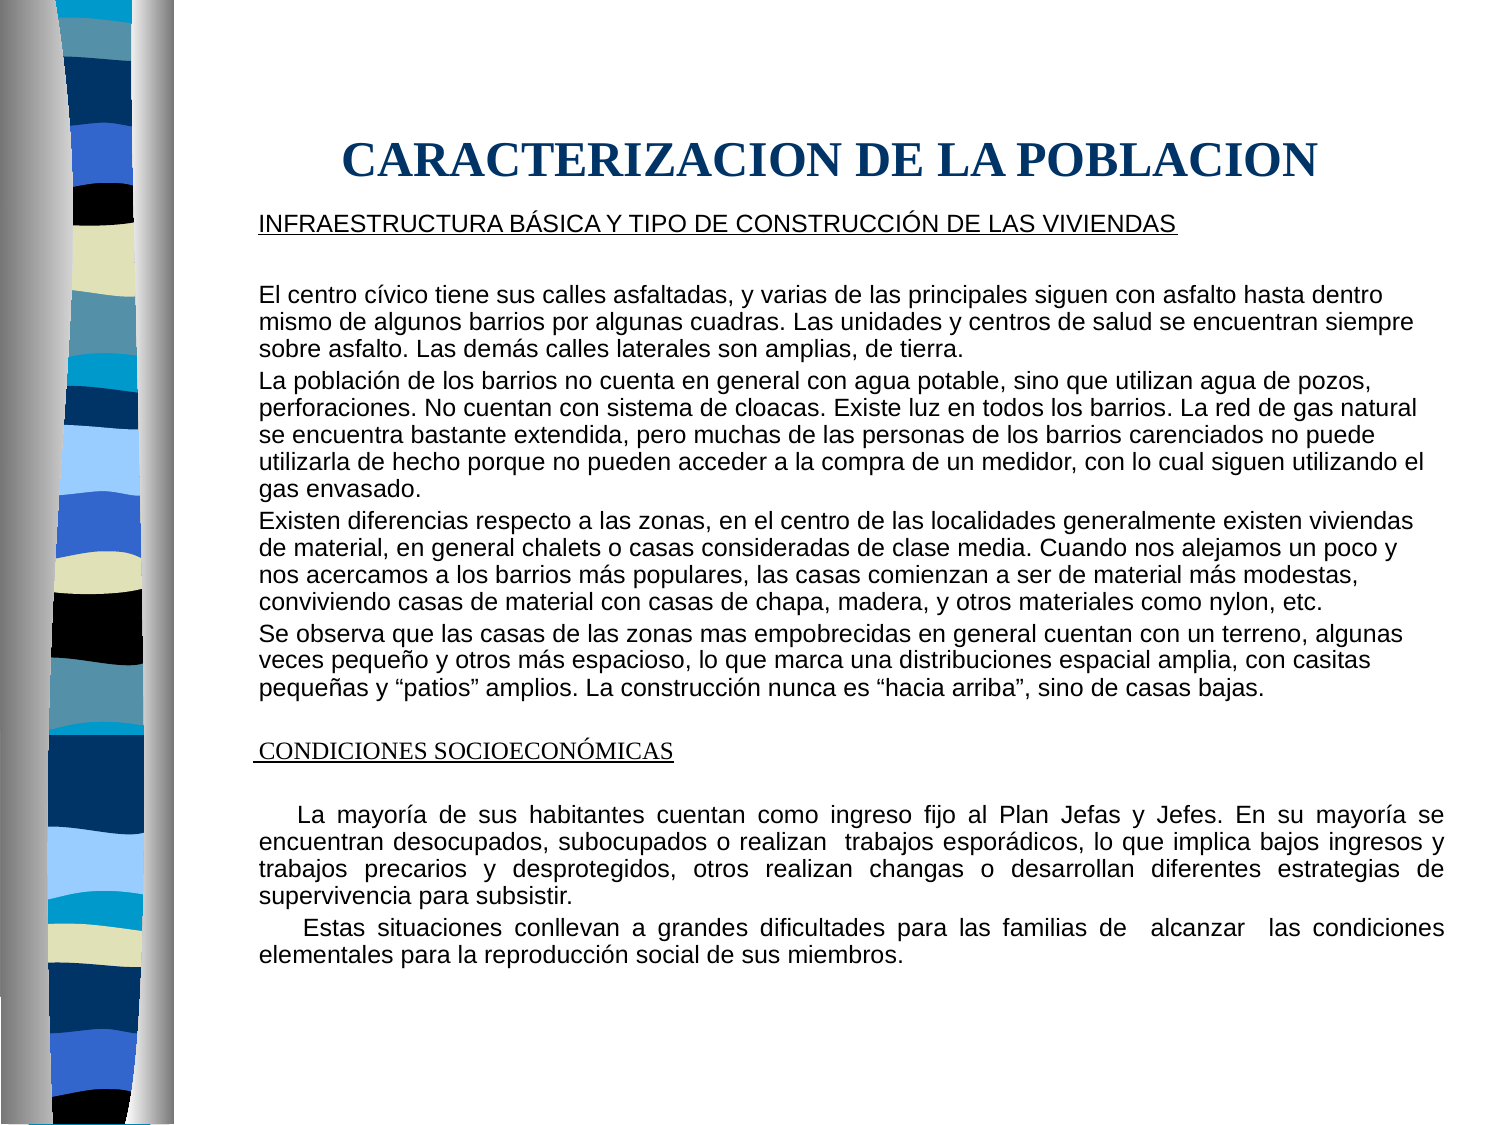

# CARACTERIZACION DE LA POBLACION
    INFRAESTRUCTURA BÁSICA Y TIPO DE CONSTRUCCIÓN DE LAS VIVIENDAS

        El centro cívico tiene sus calles asfaltadas, y varias de las principales siguen con asfalto hasta dentro mismo de algunos barrios por algunas cuadras. Las unidades y centros de salud se encuentran siempre sobre asfalto. Las demás calles laterales son amplias, de tierra.
        La población de los barrios no cuenta en general con agua potable, sino que utilizan agua de pozos, perforaciones. No cuentan con sistema de cloacas. Existe luz en todos los barrios. La red de gas natural se encuentra bastante extendida, pero muchas de las personas de los barrios carenciados no puede utilizarla de hecho porque no pueden acceder a la compra de un medidor, con lo cual siguen utilizando el gas envasado.
        Existen diferencias respecto a las zonas, en el centro de las localidades generalmente existen viviendas de material, en general chalets o casas consideradas de clase media. Cuando nos alejamos un poco y nos acercamos a los barrios más populares, las casas comienzan a ser de material más modestas,  conviviendo casas de material con casas de chapa, madera, y otros materiales como nylon, etc.
        Se observa que las casas de las zonas mas empobrecidas en general cuentan con un terreno, algunas veces pequeño y otros más espacioso, lo que marca una distribuciones espacial amplia, con casitas pequeñas y “patios” amplios. La construcción nunca es “hacia arriba”, sino de casas bajas.

         CONDICIONES SOCIOECONÓMICAS

        La mayoría de sus habitantes cuentan como ingreso fijo al Plan Jefas y Jefes. En su mayoría se encuentran desocupados, subocupados o realizan  trabajos esporádicos, lo que implica bajos ingresos y trabajos precarios y desprotegidos, otros realizan changas o desarrollan diferentes estrategias de supervivencia para subsistir.
         Estas situaciones conllevan a grandes dificultades para las familias de  alcanzar  las condiciones elementales para la reproducción social de sus miembros.